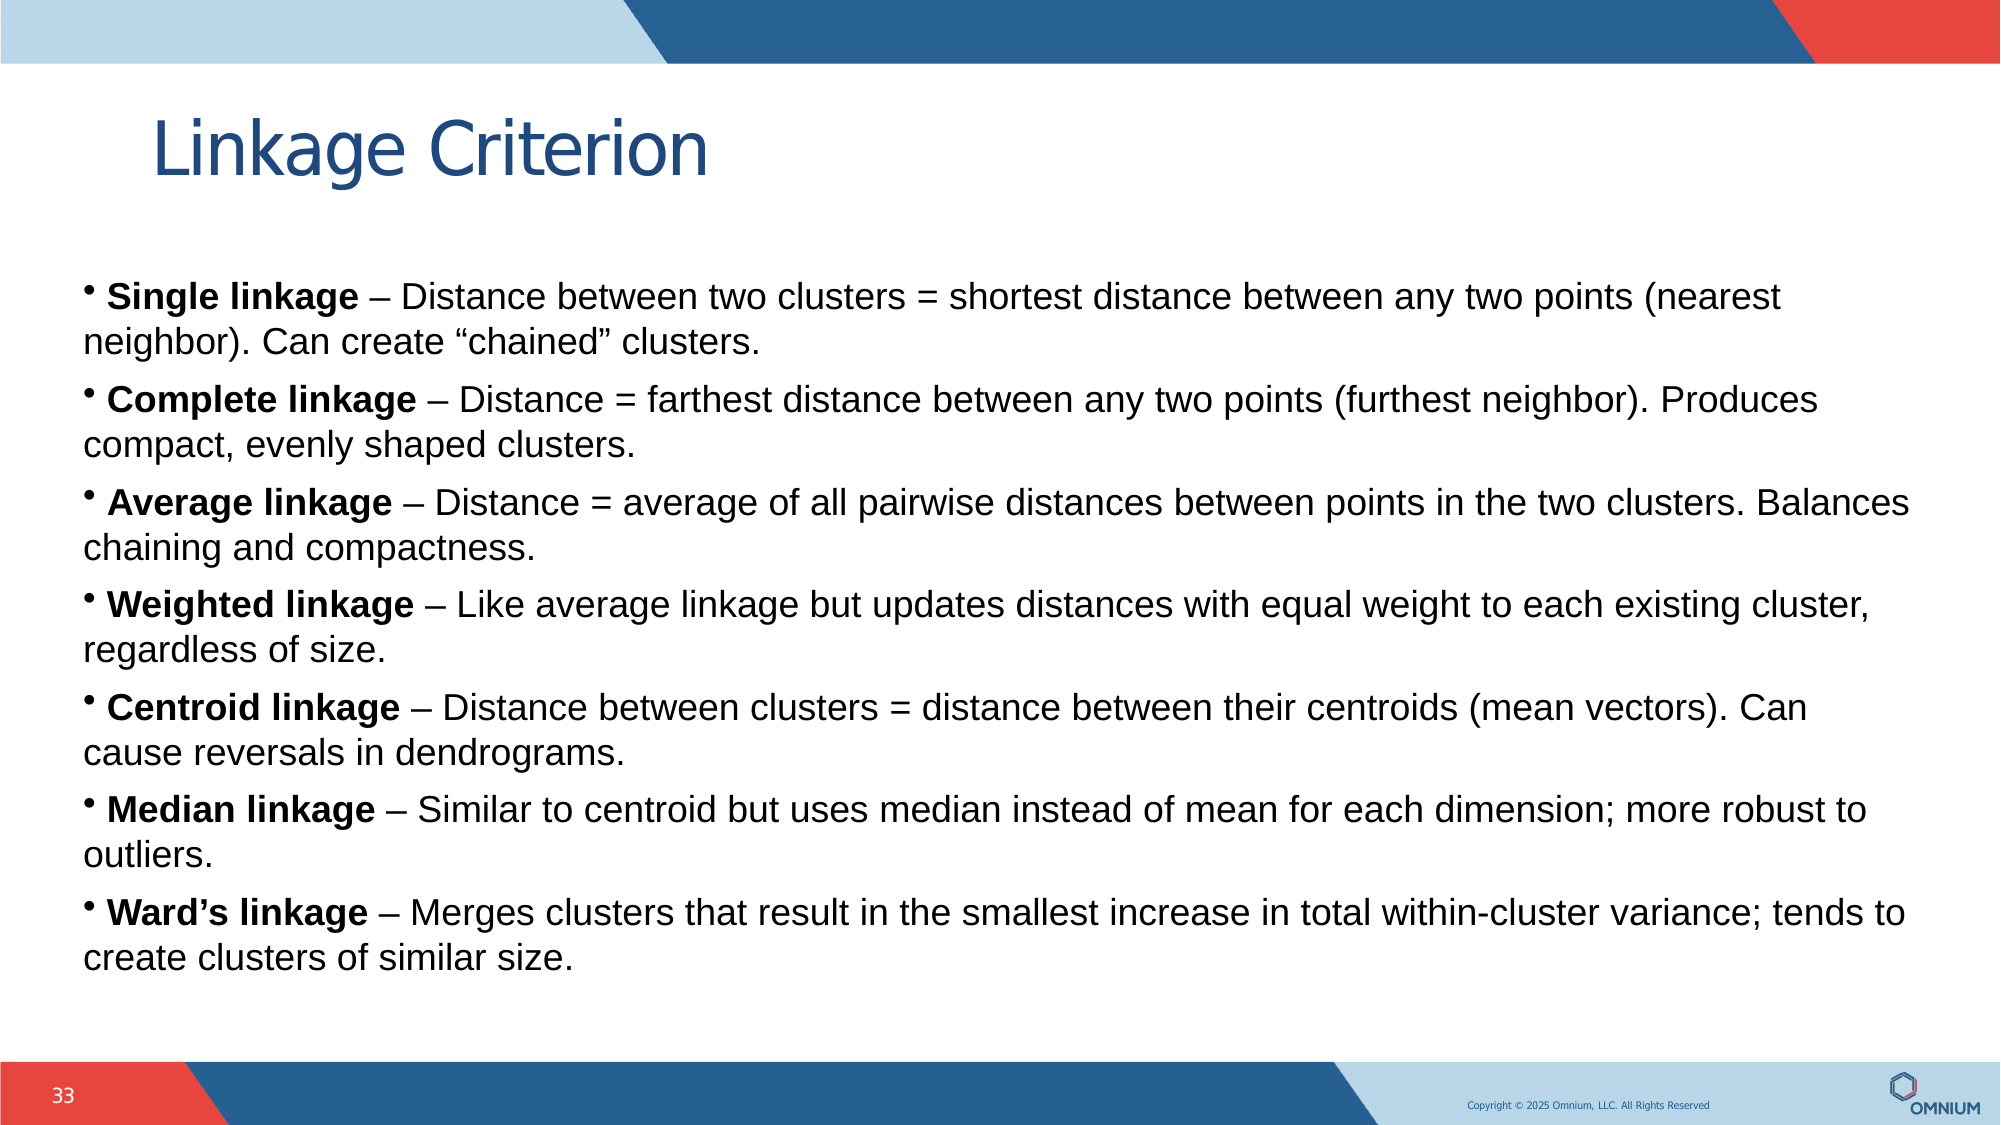

# Linkage Criterion
 Single linkage – Distance between two clusters = shortest distance between any two points (nearest neighbor). Can create “chained” clusters.
 Complete linkage – Distance = farthest distance between any two points (furthest neighbor). Produces compact, evenly shaped clusters.
 Average linkage – Distance = average of all pairwise distances between points in the two clusters. Balances chaining and compactness.
 Weighted linkage – Like average linkage but updates distances with equal weight to each existing cluster, regardless of size.
 Centroid linkage – Distance between clusters = distance between their centroids (mean vectors). Can cause reversals in dendrograms.
 Median linkage – Similar to centroid but uses median instead of mean for each dimension; more robust to outliers.
 Ward’s linkage – Merges clusters that result in the smallest increase in total within-cluster variance; tends to create clusters of similar size.